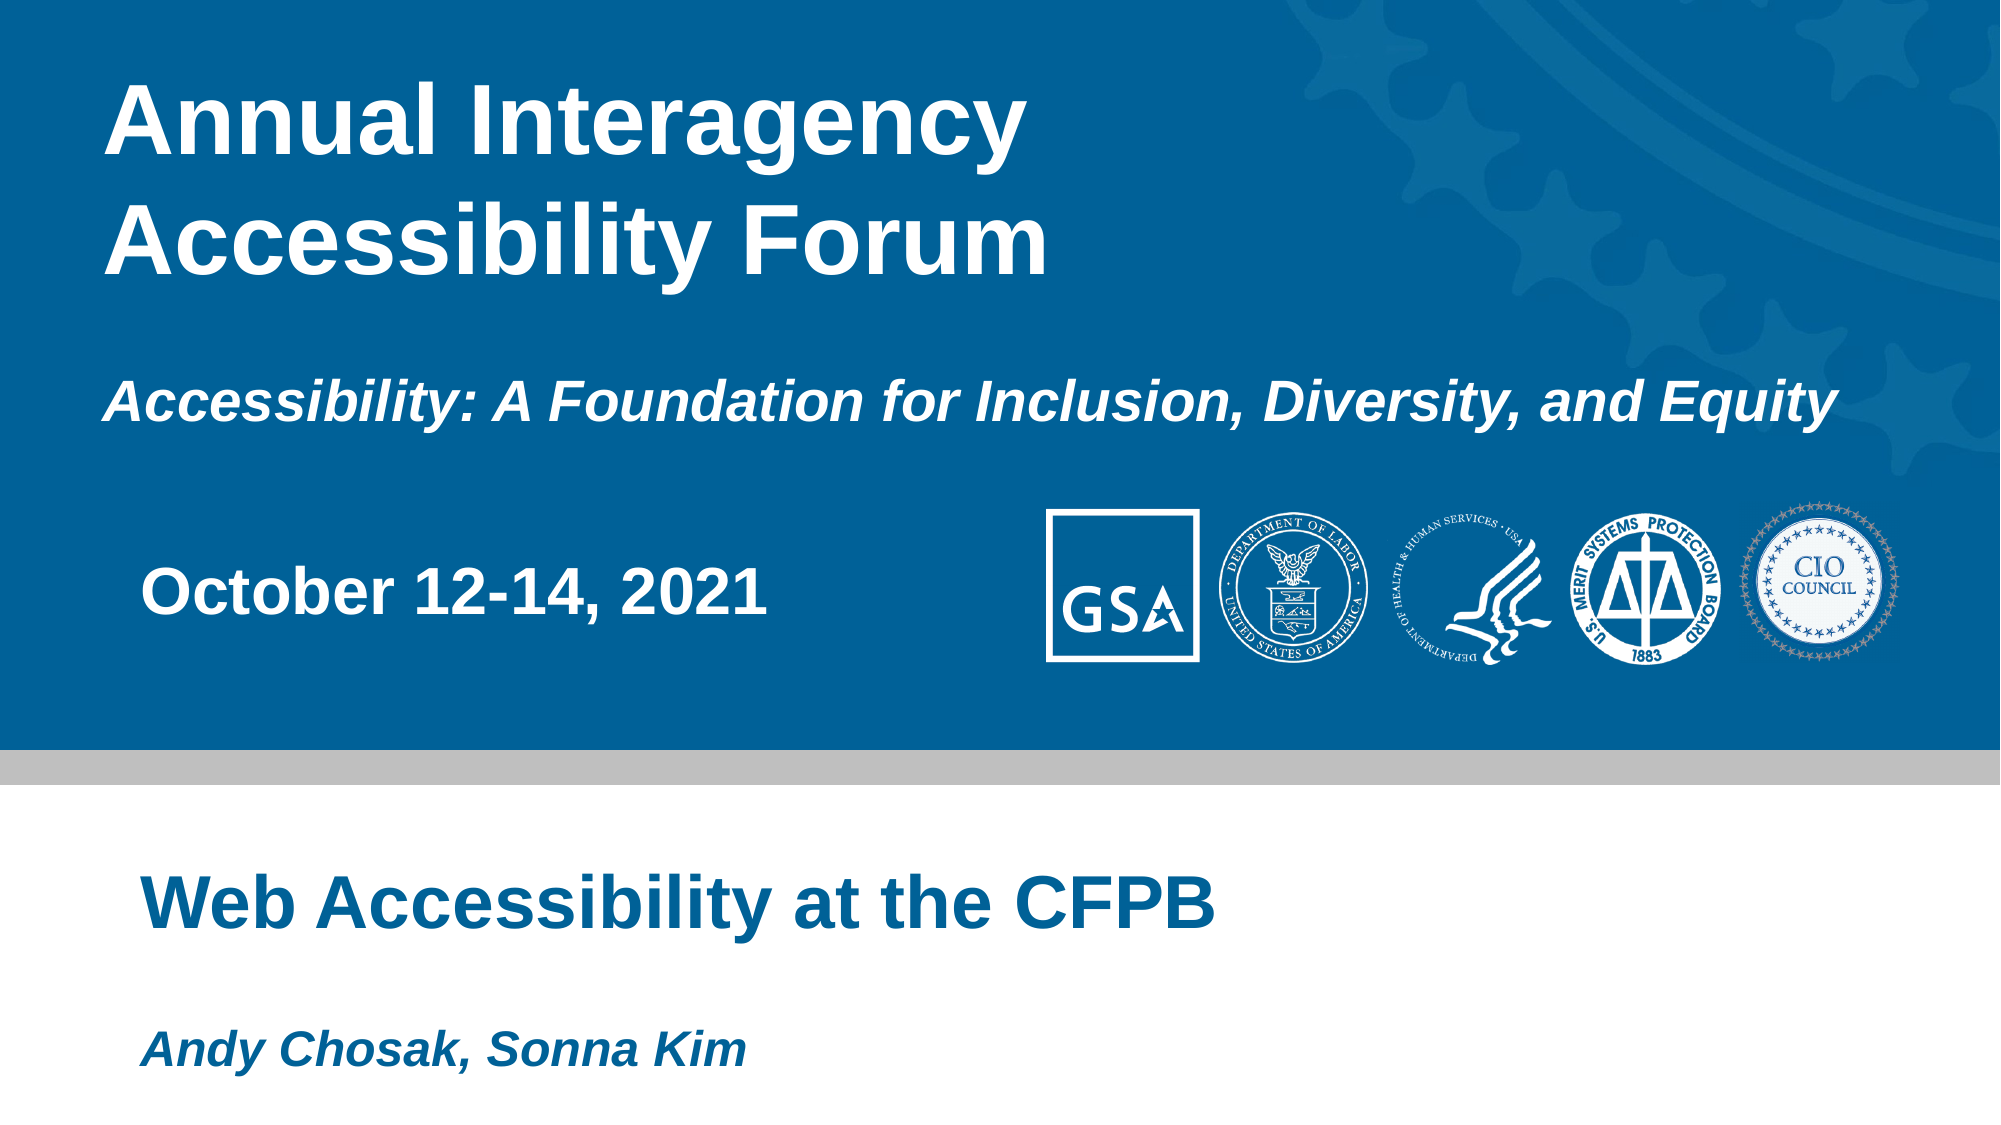

# Annual Interagency Accessibility Forum
Accessibility: A Foundation for Inclusion, Diversity, and Equity
October 12-14, 2021
Web Accessibility at the CFPB
Andy Chosak, Sonna Kim